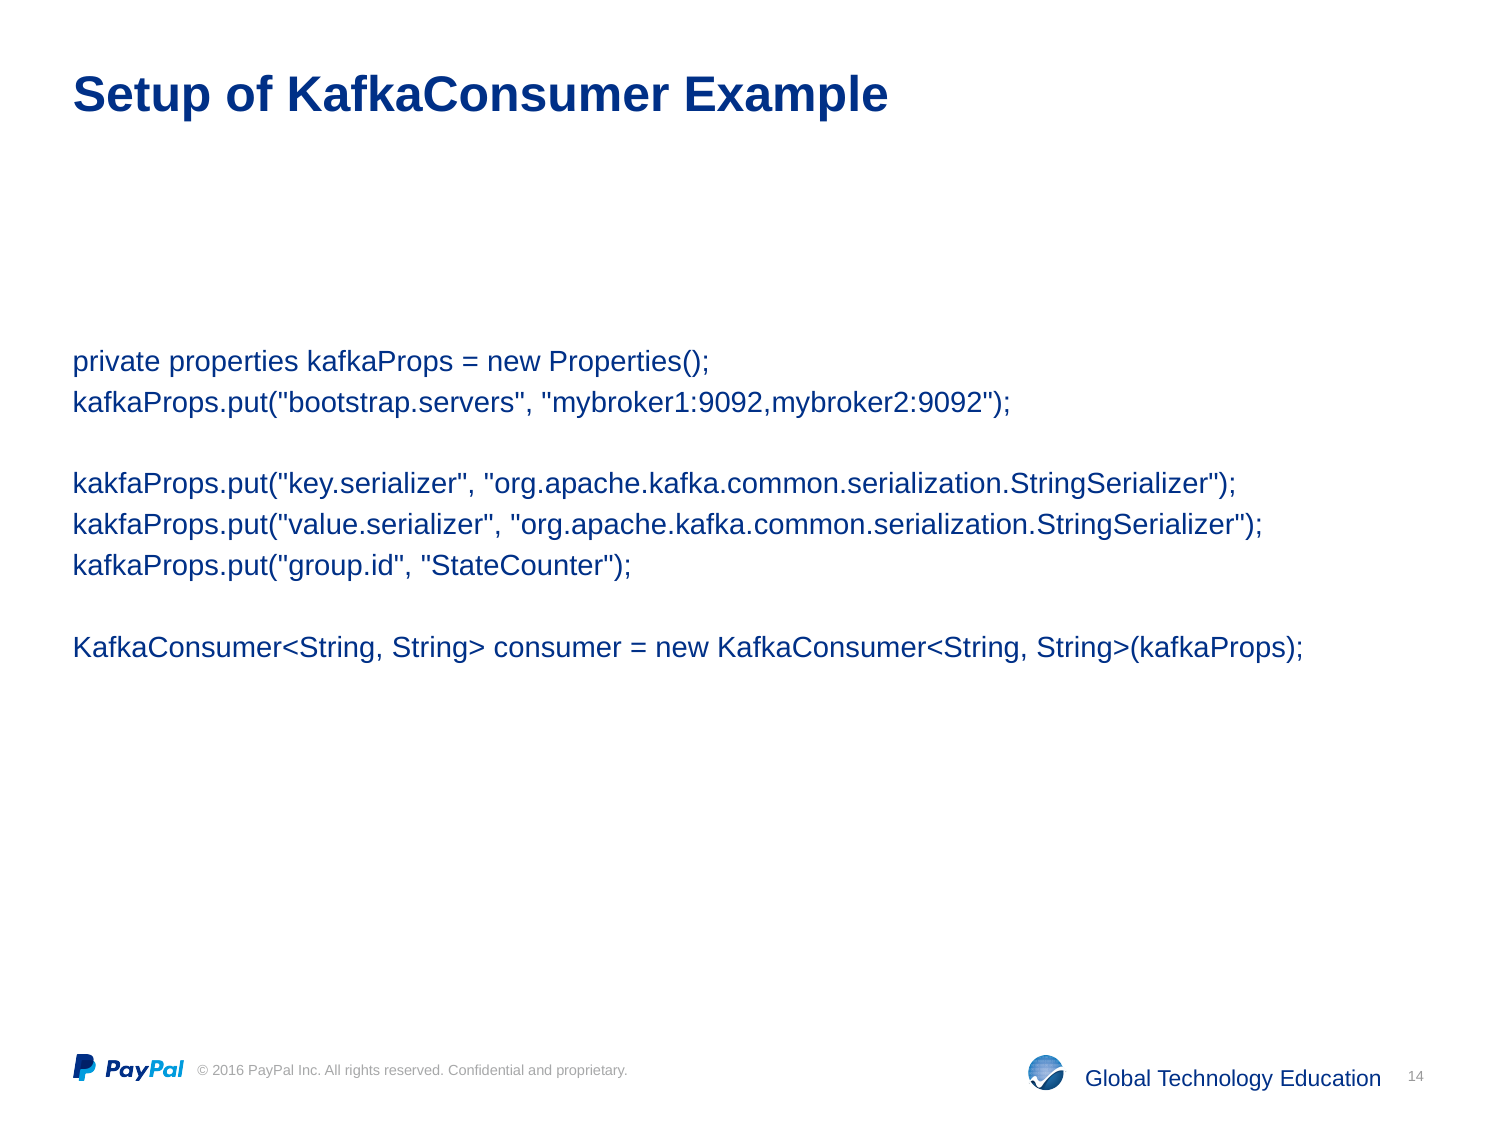

# Setup of KafkaConsumer Example

private properties kafkaProps = new Properties();
kafkaProps.put("bootstrap.servers", "mybroker1:9092,mybroker2:9092");

kakfaProps.put("key.serializer", "org.apache.kafka.common.serialization.StringSerializer");
kakfaProps.put("value.serializer", "org.apache.kafka.common.serialization.StringSerializer");
kafkaProps.put("group.id", "StateCounter");

KafkaConsumer<String, String> consumer = new KafkaConsumer<String, String>(kafkaProps);

14